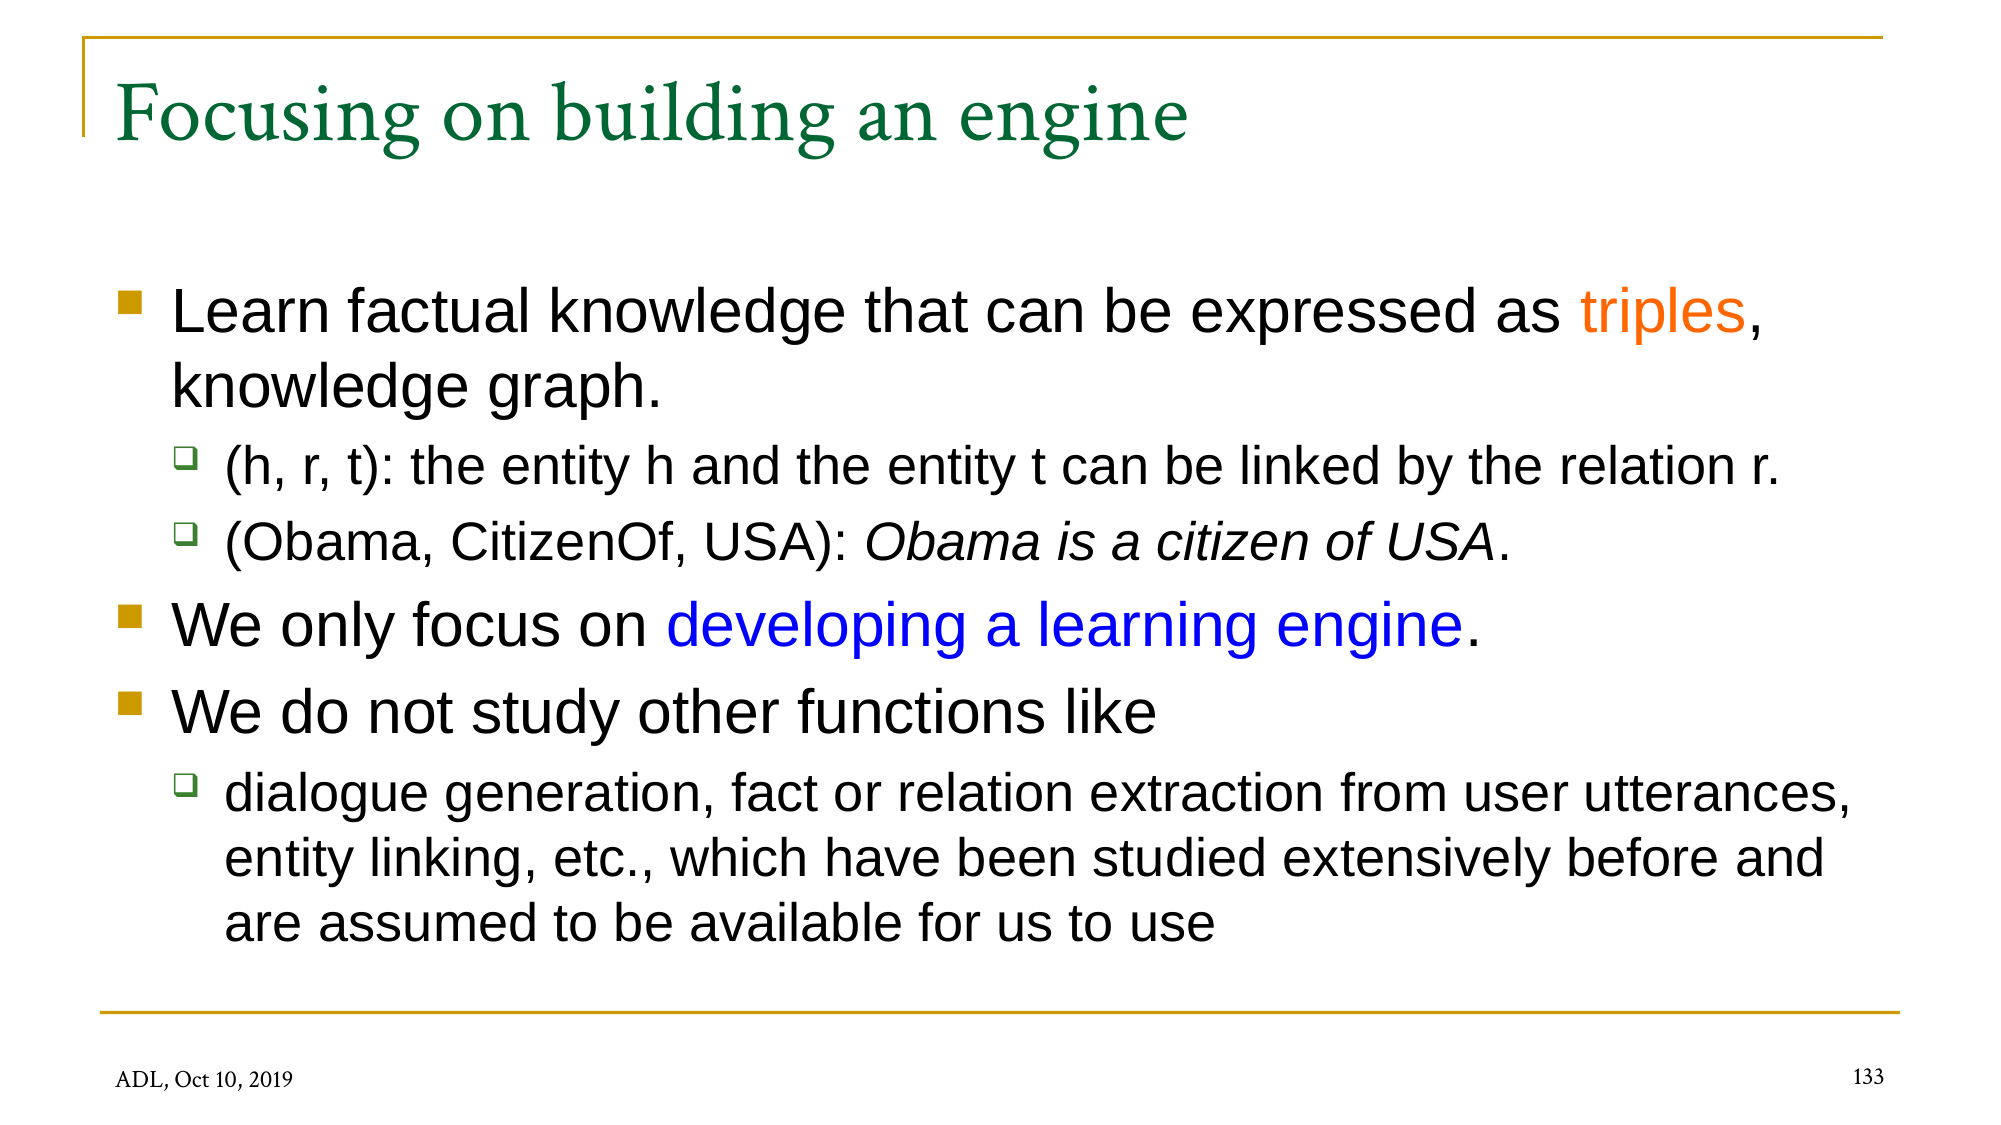

# Focusing on building an engine
Learn factual knowledge that can be expressed as triples, knowledge graph.
(h, r, t): the entity h and the entity t can be linked by the relation r.
(Obama, CitizenOf, USA): Obama is a citizen of USA.
We only focus on developing a learning engine.
We do not study other functions like
dialogue generation, fact or relation extraction from user utterances, entity linking, etc., which have been studied extensively before and are assumed to be available for us to use

133
ADL, Oct 10, 2019